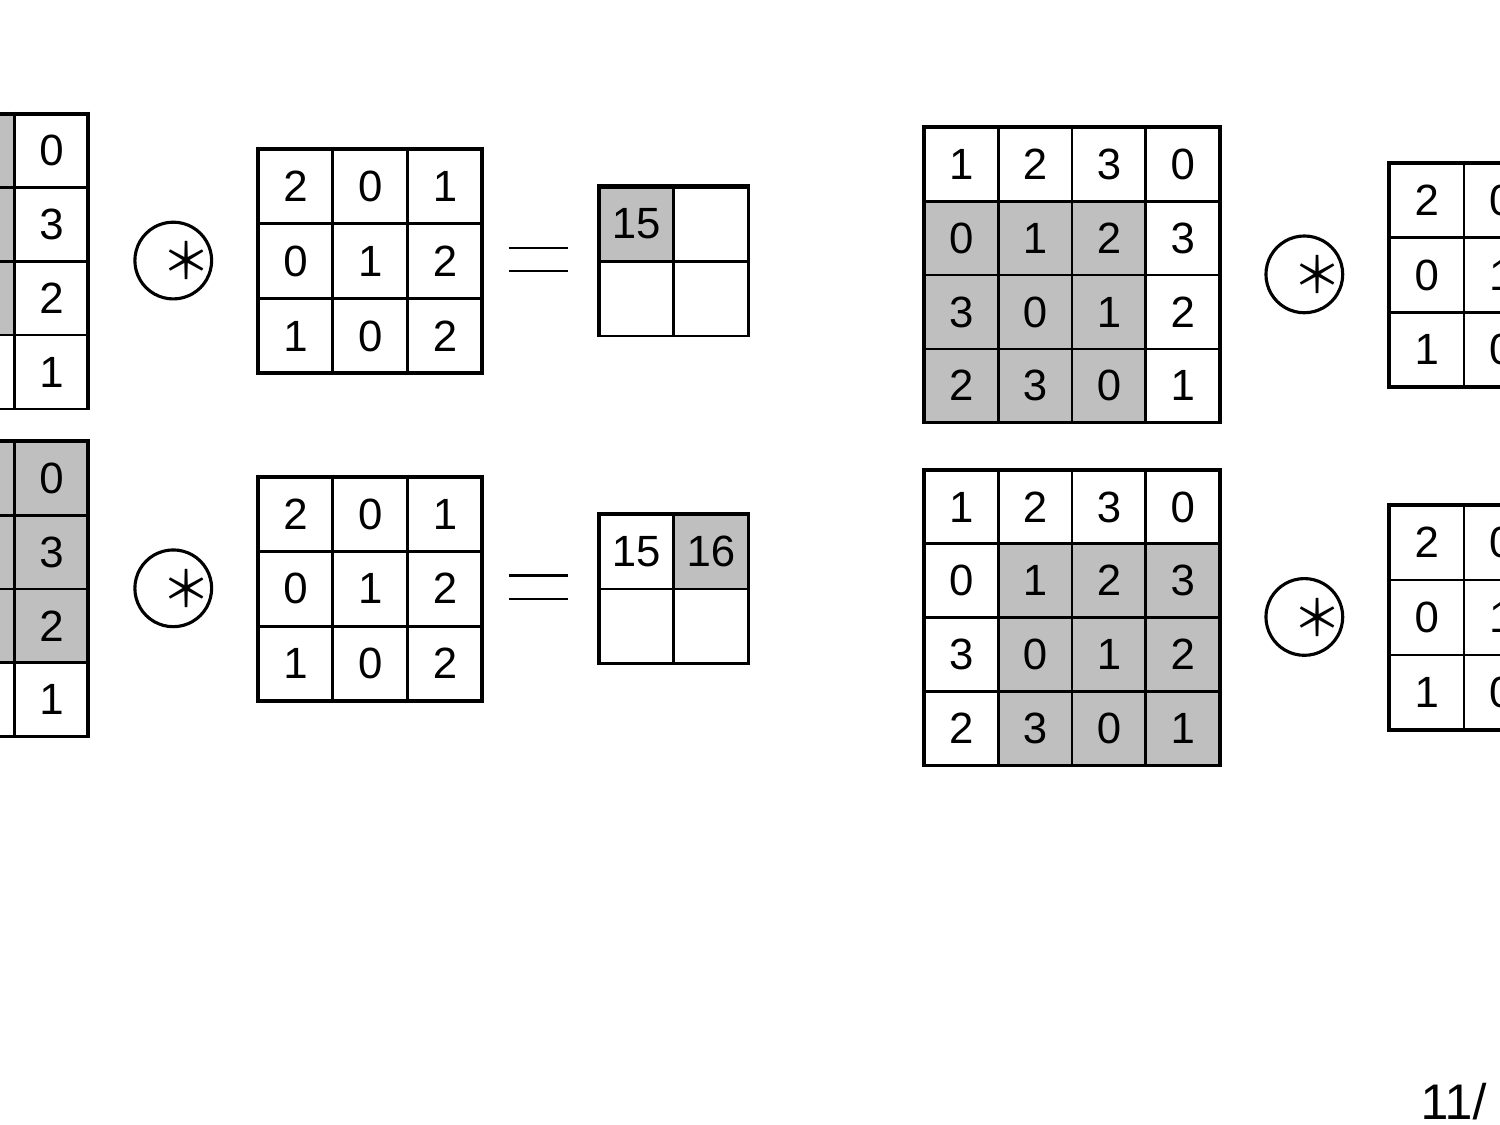

| 1 | 2 | 3 | 0 |
| --- | --- | --- | --- |
| 0 | 1 | 2 | 3 |
| 3 | 0 | 1 | 2 |
| 2 | 3 | 0 | 1 |
| 1 | 2 | 3 | 0 |
| --- | --- | --- | --- |
| 0 | 1 | 2 | 3 |
| 3 | 0 | 1 | 2 |
| 2 | 3 | 0 | 1 |
| 2 | 0 | 1 |
| --- | --- | --- |
| 0 | 1 | 2 |
| 1 | 0 | 2 |
| 2 | 0 | 1 |
| --- | --- | --- |
| 0 | 1 | 2 |
| 1 | 0 | 2 |
| 15 |  |
| --- | --- |
|  |  |
| 15 | 16 |
| --- | --- |
| 6 |  |

＊

＊
| 1 | 2 | 3 | 0 |
| --- | --- | --- | --- |
| 0 | 1 | 2 | 3 |
| 3 | 0 | 1 | 2 |
| 2 | 3 | 0 | 1 |
| 1 | 2 | 3 | 0 |
| --- | --- | --- | --- |
| 0 | 1 | 2 | 3 |
| 3 | 0 | 1 | 2 |
| 2 | 3 | 0 | 1 |
| 2 | 0 | 1 |
| --- | --- | --- |
| 0 | 1 | 2 |
| 1 | 0 | 2 |
| 2 | 0 | 1 |
| --- | --- | --- |
| 0 | 1 | 2 |
| 1 | 0 | 2 |
| 15 | 16 |
| --- | --- |
|  |  |
| 15 | 16 |
| --- | --- |
| 6 | 15 |

＊

＊